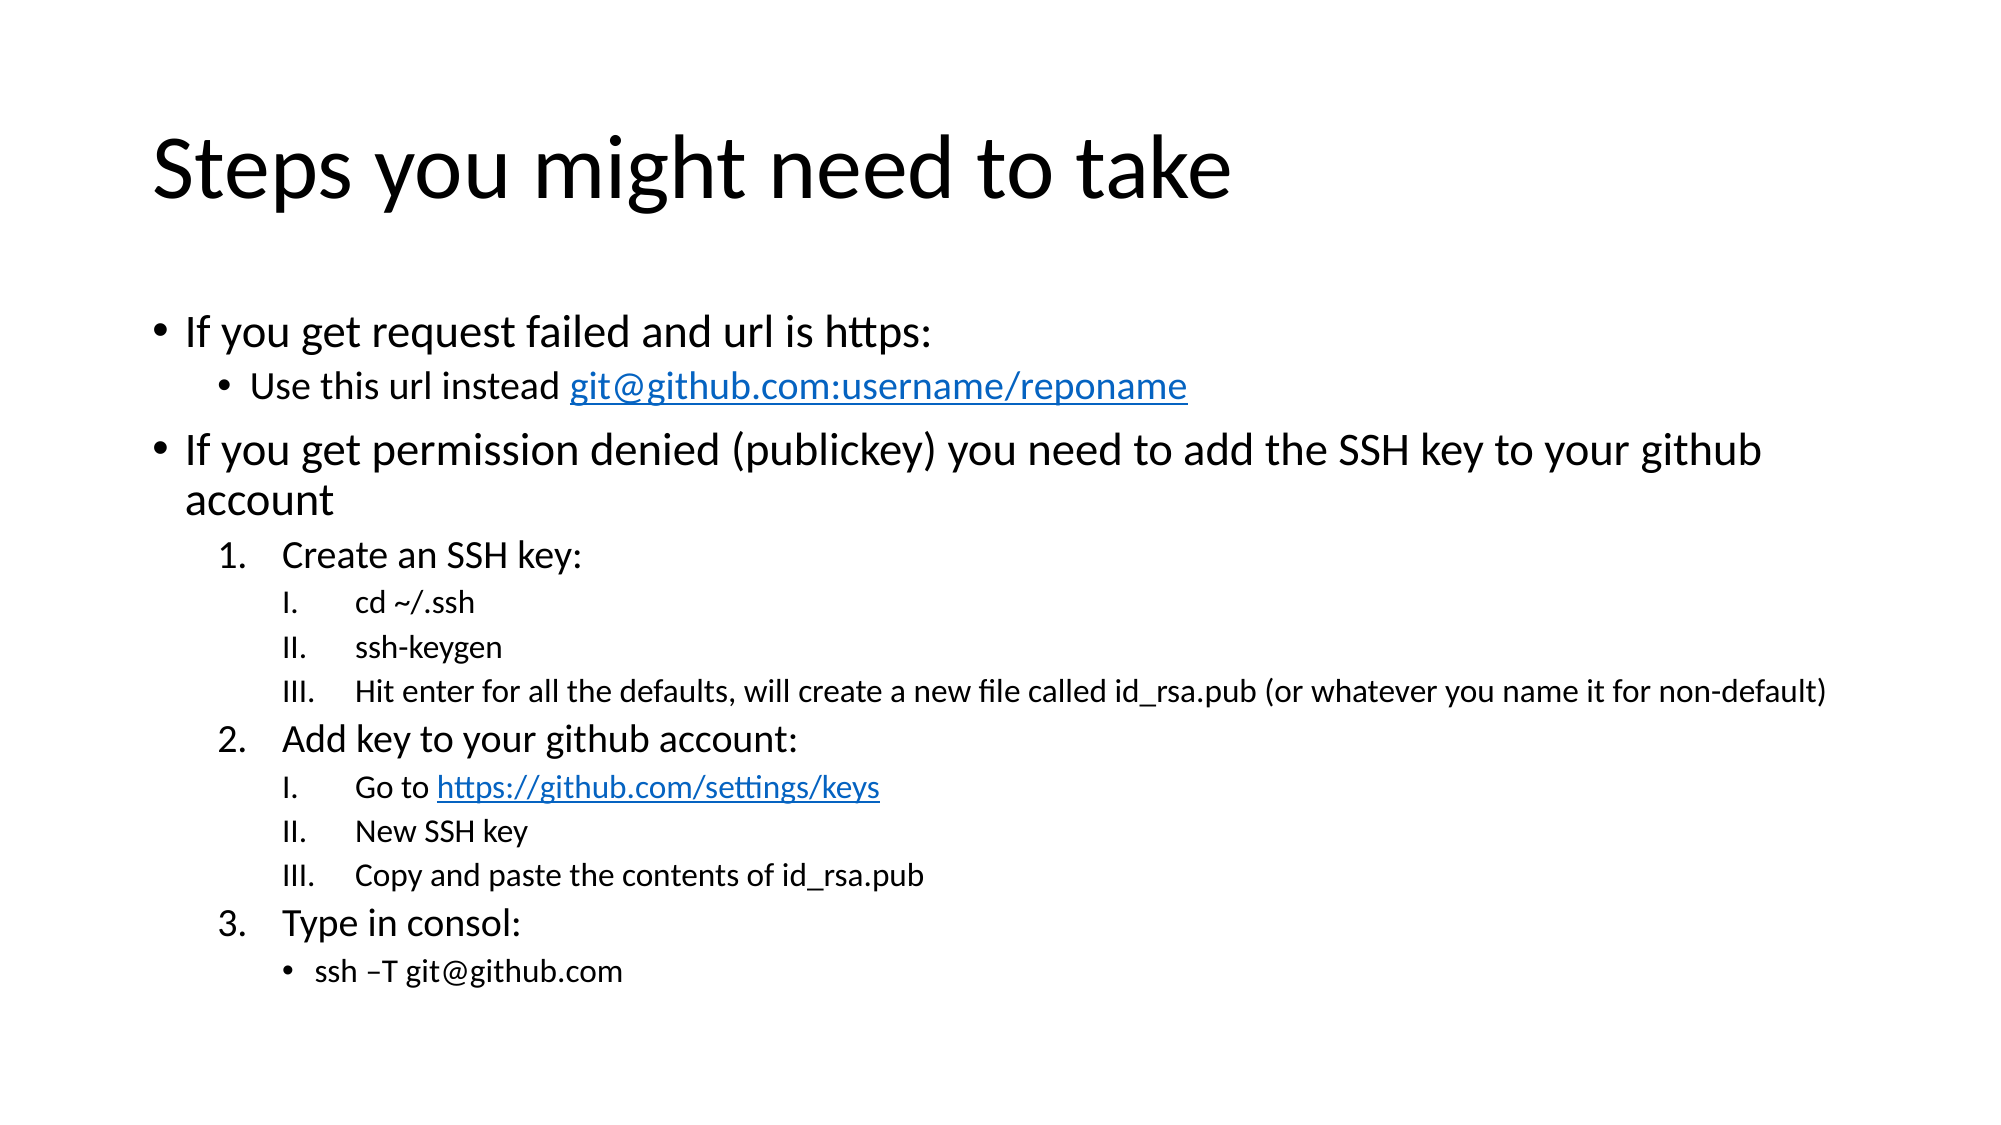

# Steps you might need to take
If you get request failed and url is https:
Use this url instead git@github.com:username/reponame
If you get permission denied (publickey) you need to add the SSH key to your github account
Create an SSH key:
cd ~/.ssh
ssh-keygen
Hit enter for all the defaults, will create a new file called id_rsa.pub (or whatever you name it for non-default)
Add key to your github account:
Go to https://github.com/settings/keys
New SSH key
Copy and paste the contents of id_rsa.pub
Type in consol:
ssh –T git@github.com